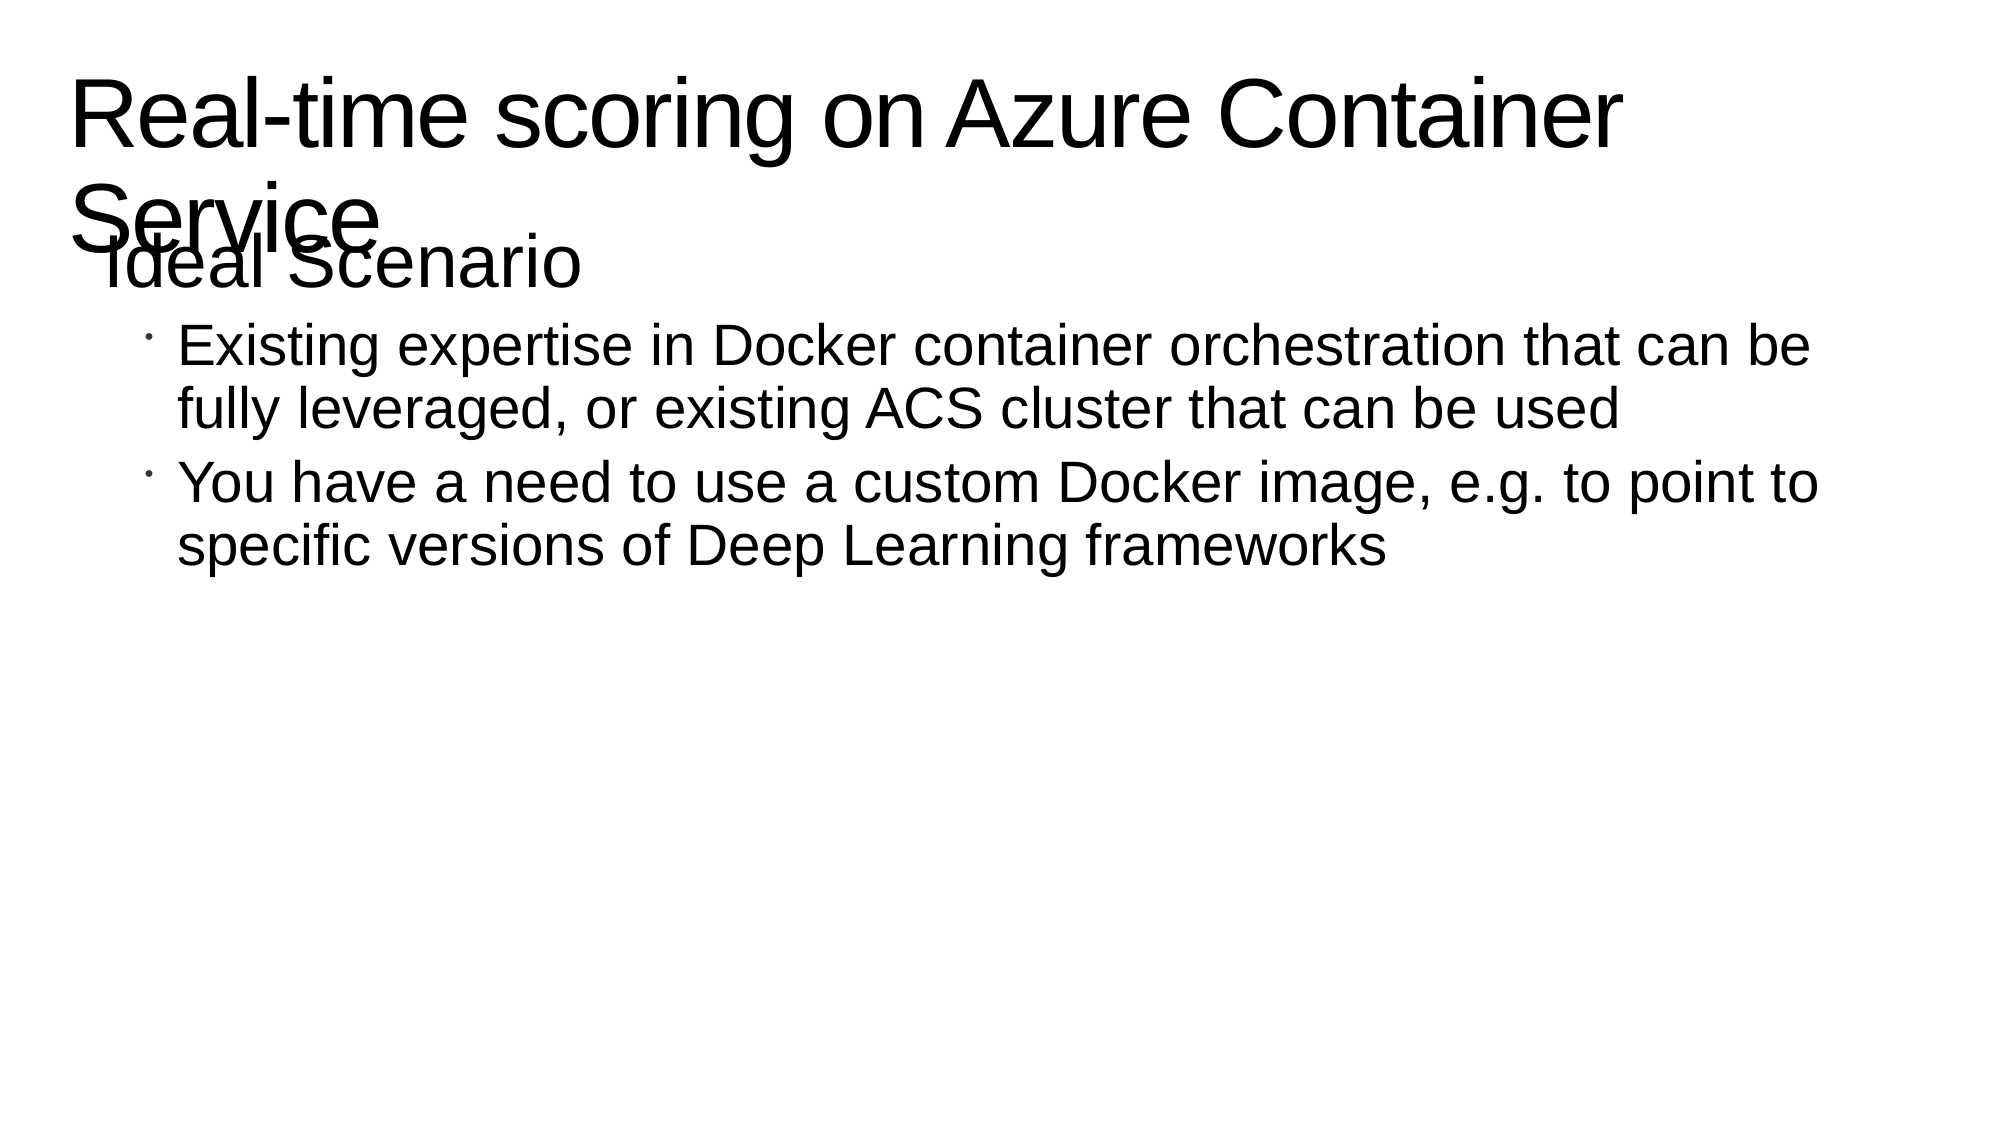

# Real-time scoring on Azure Container Service
Ideal Scenario
Existing expertise in Docker container orchestration that can be fully leveraged, or existing ACS cluster that can be used
You have a need to use a custom Docker image, e.g. to point to specific versions of Deep Learning frameworks